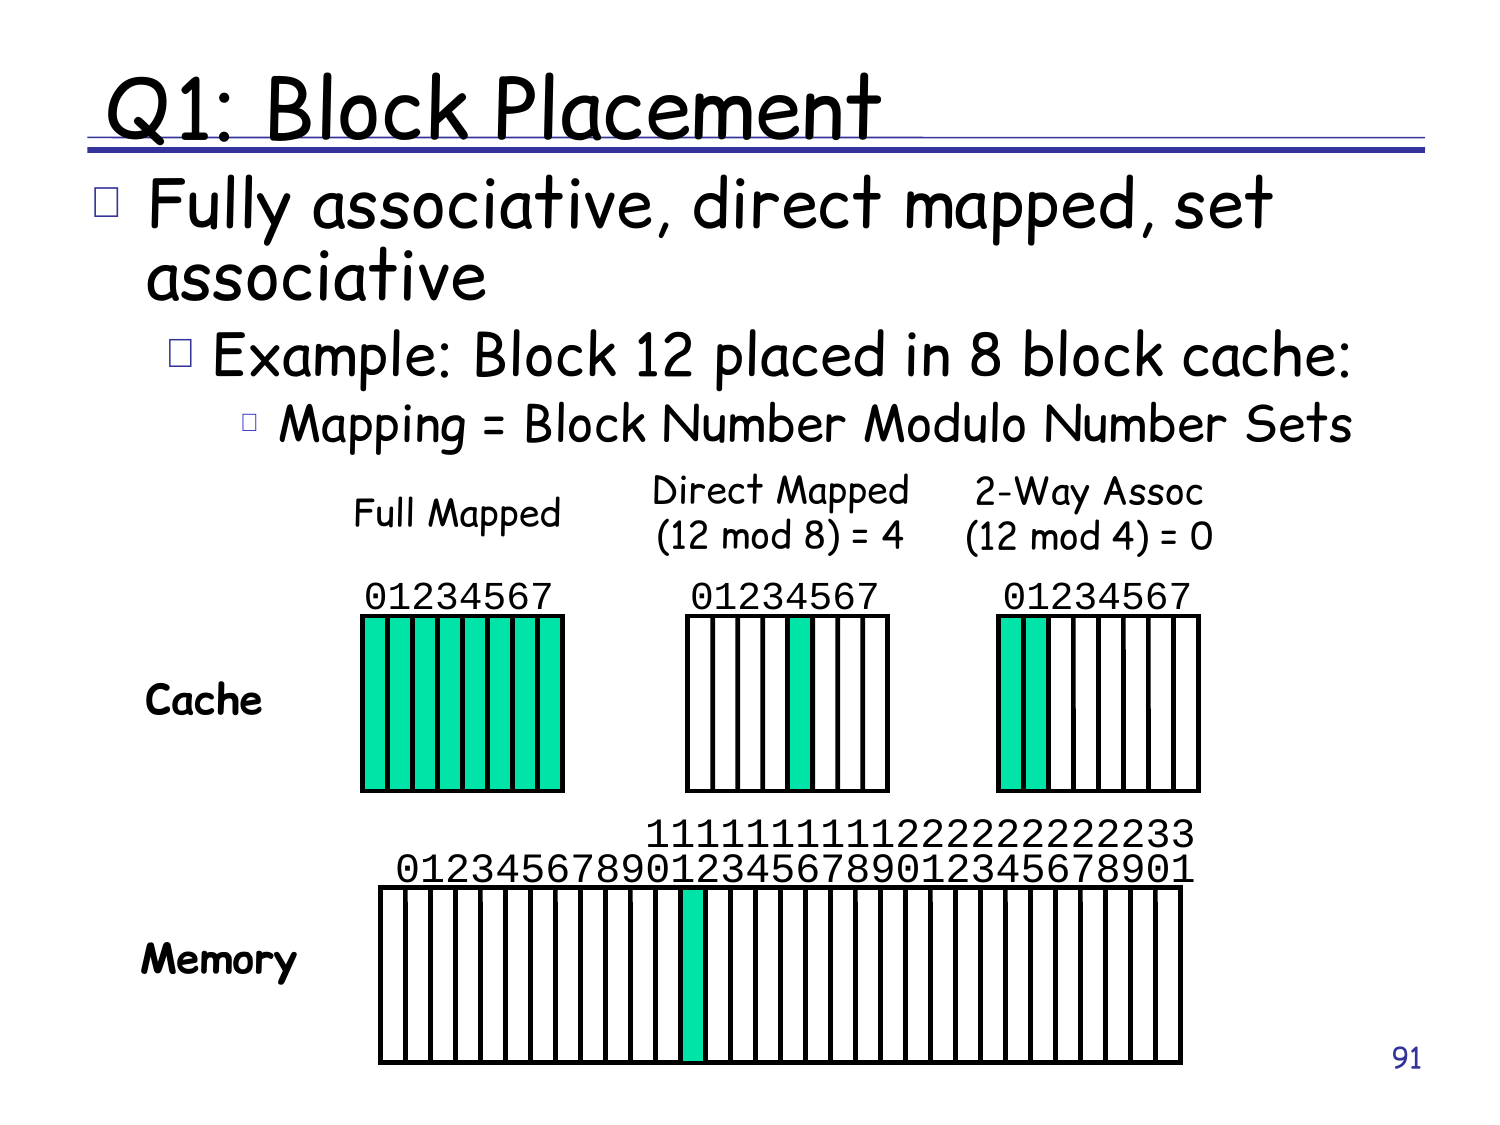

# Q1: Block Placement
Fully associative, direct mapped, set associative
Example: Block 12 placed in 8 block cache:
Mapping = Block Number Modulo Number Sets

Direct Mapped
(12 mod 8) = 4
2-Way Assoc
(12 mod 4) = 0
Full Mapped
01234567

01234567

01234567

 Cache
          1111111111222222222233
01234567890123456789012345678901

Memory
91